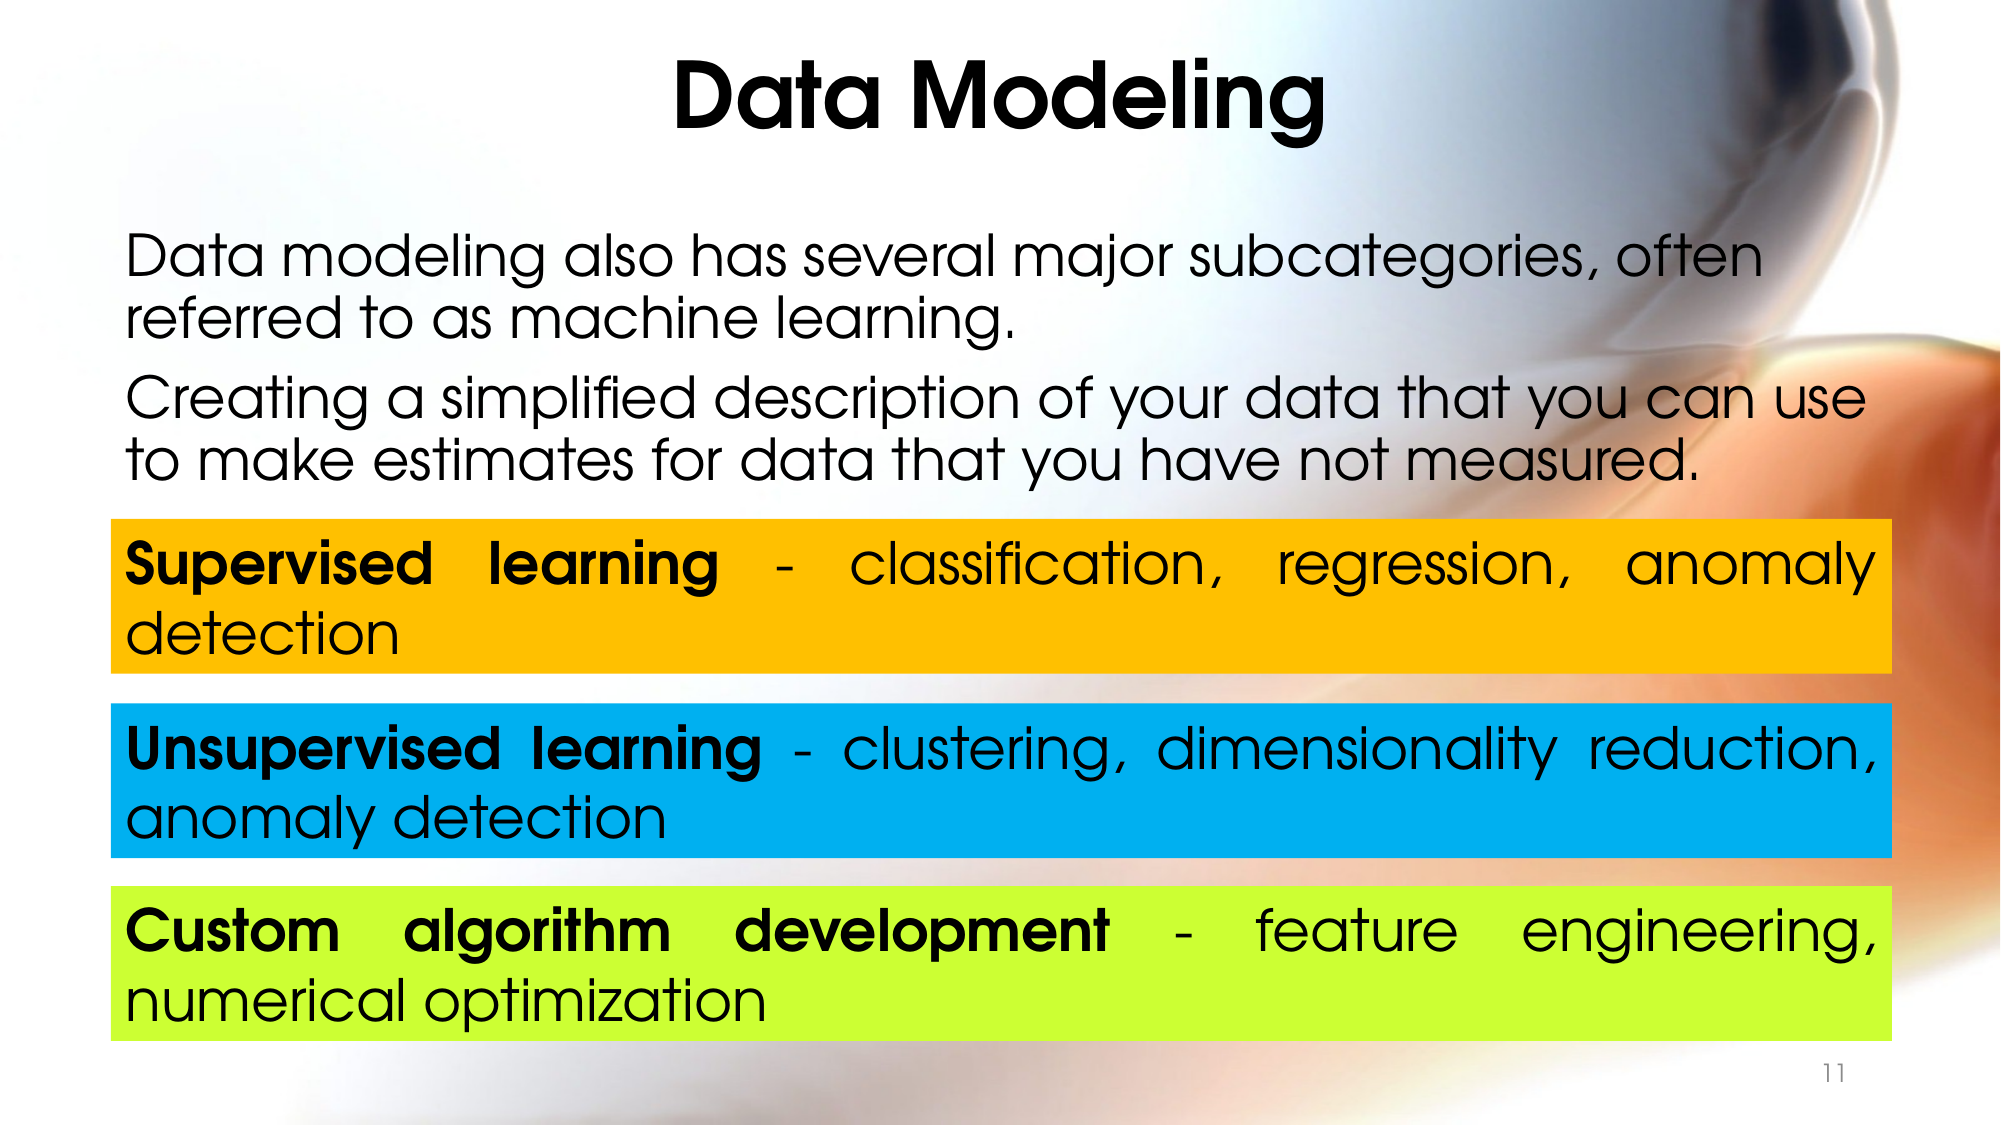

# Data Modeling
Data modeling also has several major subcategories, often referred to as machine learning.
Creating a simplified description of your data that you can use to make estimates for data that you have not measured.
Supervised learning - classification, regression, anomaly detection
Unsupervised learning - clustering, dimensionality reduction, anomaly detection
Custom algorithm development - feature engineering, numerical optimization
11